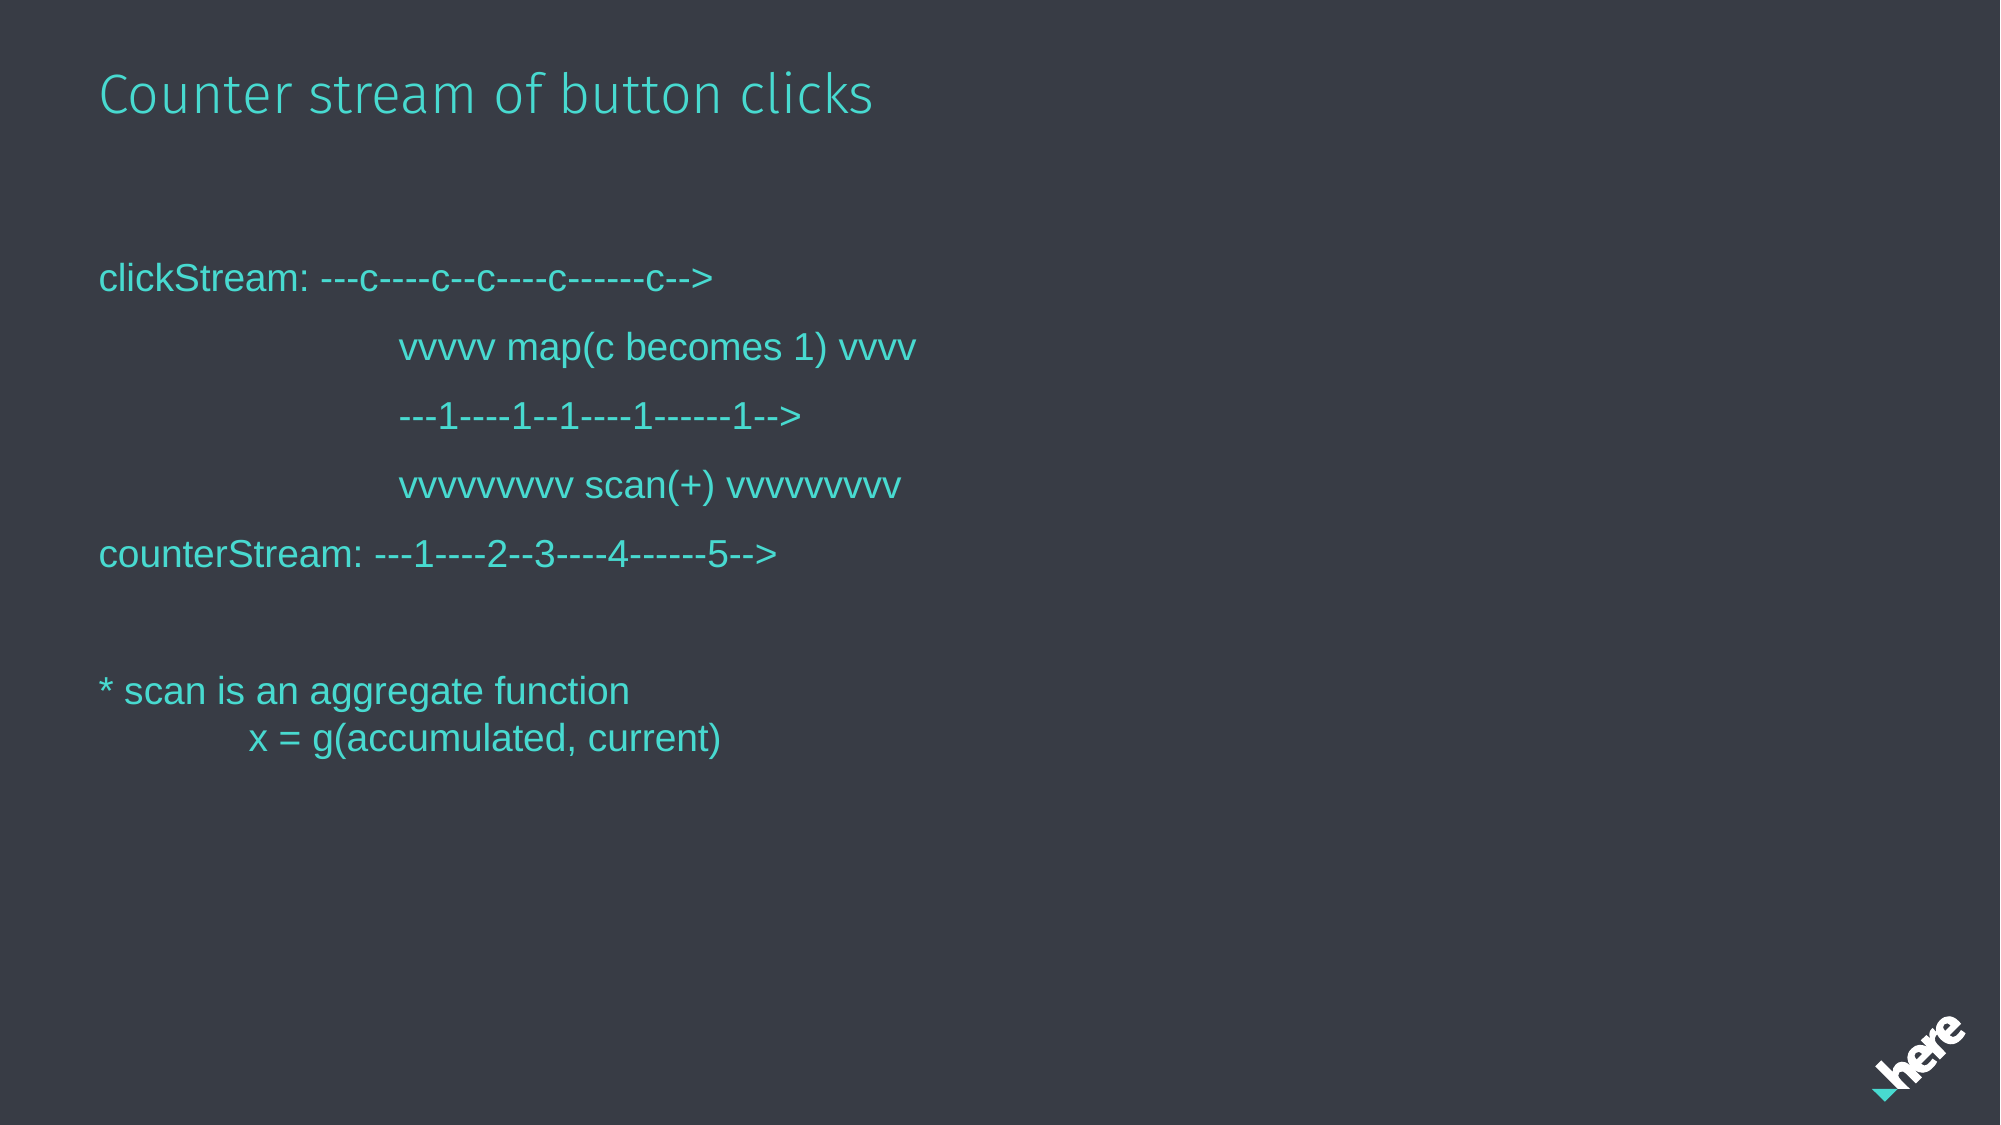

# Counter stream of button clicks
clickStream: ---c----c--c----c------c-->
		vvvvv map(c becomes 1) vvvv
		---1----1--1----1------1-->
		vvvvvvvvv scan(+) vvvvvvvvv
counterStream: ---1----2--3----4------5-->

* scan is an aggregate function
	x = g(accumulated, current)